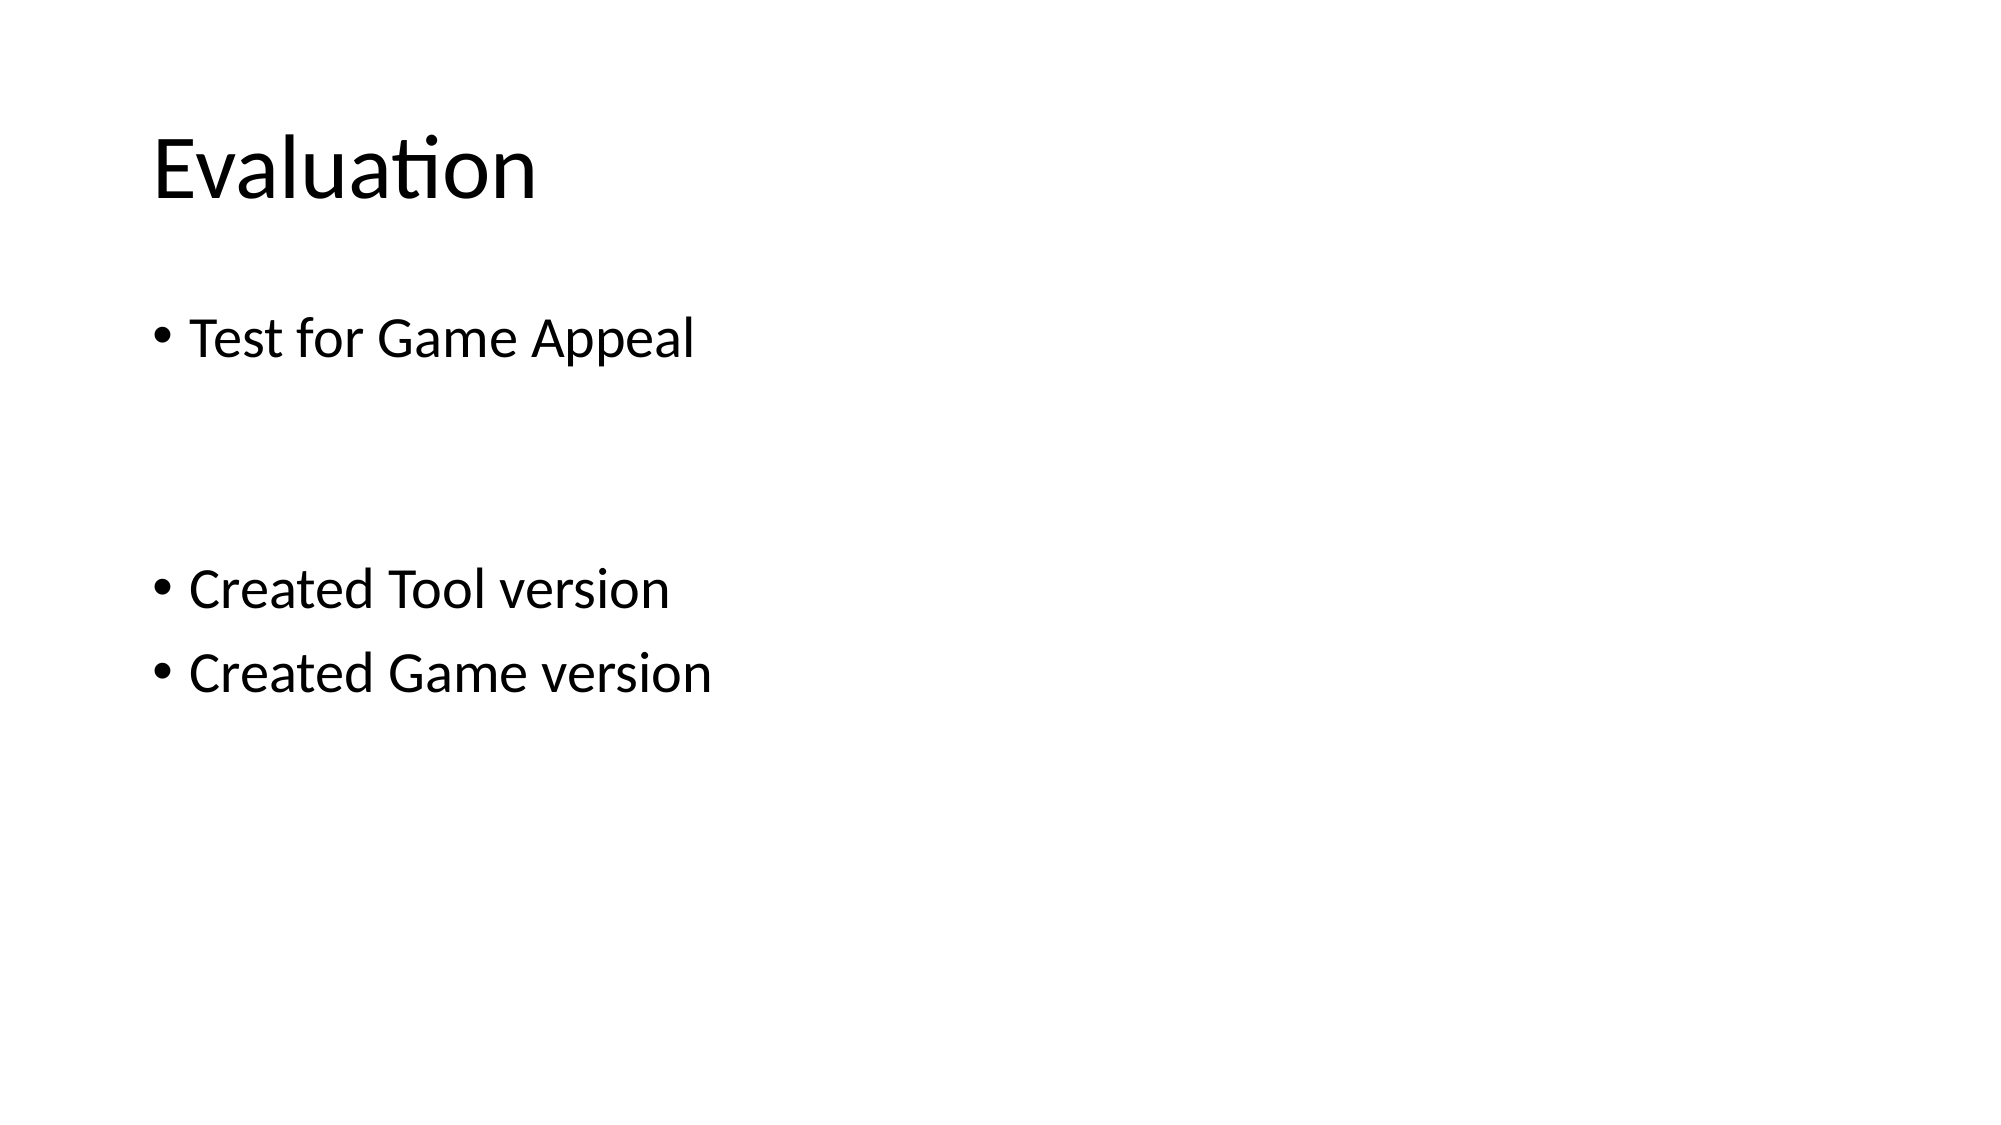

# Evaluation
Test for Game Appeal

Created Tool version
Created Game version